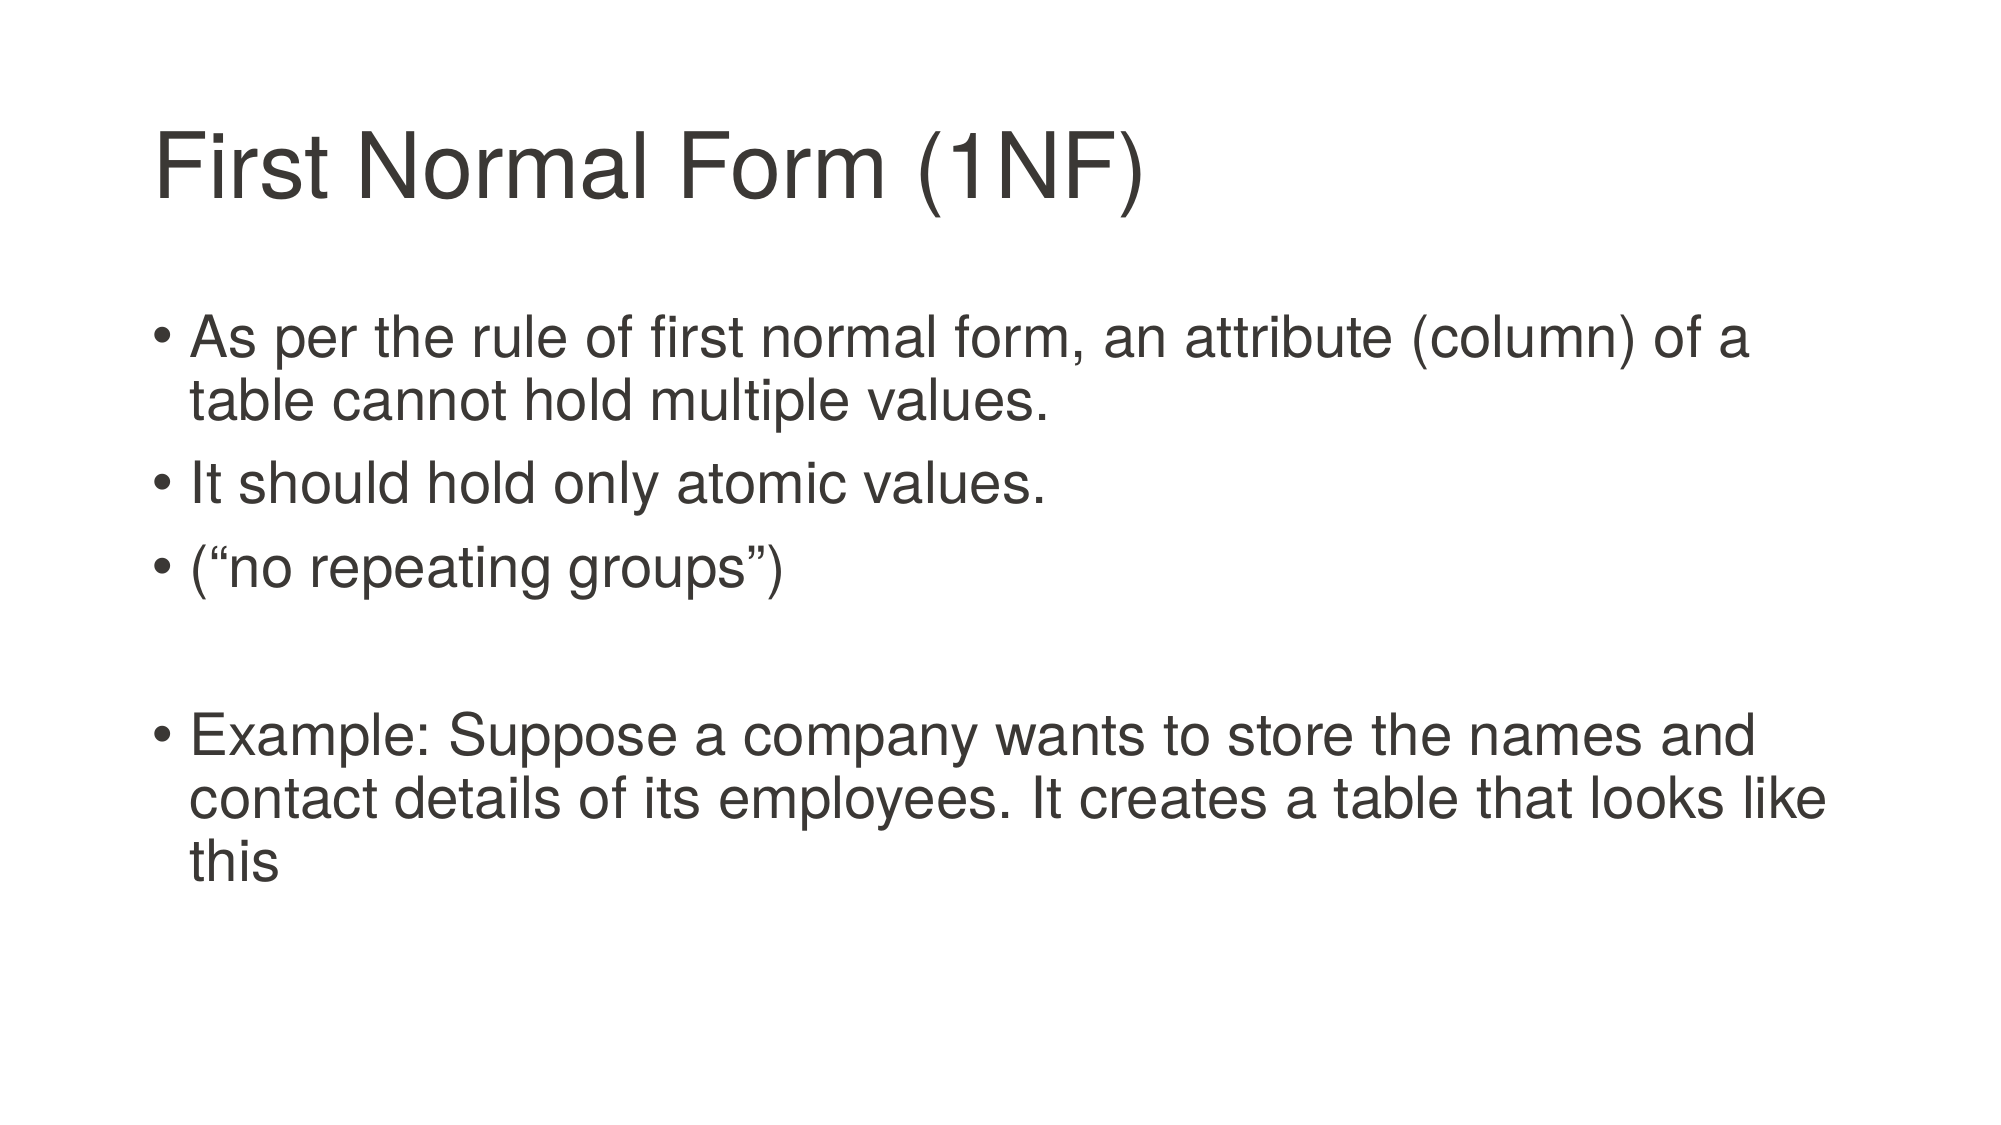

# First Normal Form (1NF)
As per the rule of first normal form, an attribute (column) of a table cannot hold multiple values.
It should hold only atomic values.
(“no repeating groups”)

Example: Suppose a company wants to store the names and contact details of its employees. It creates a table that looks like this